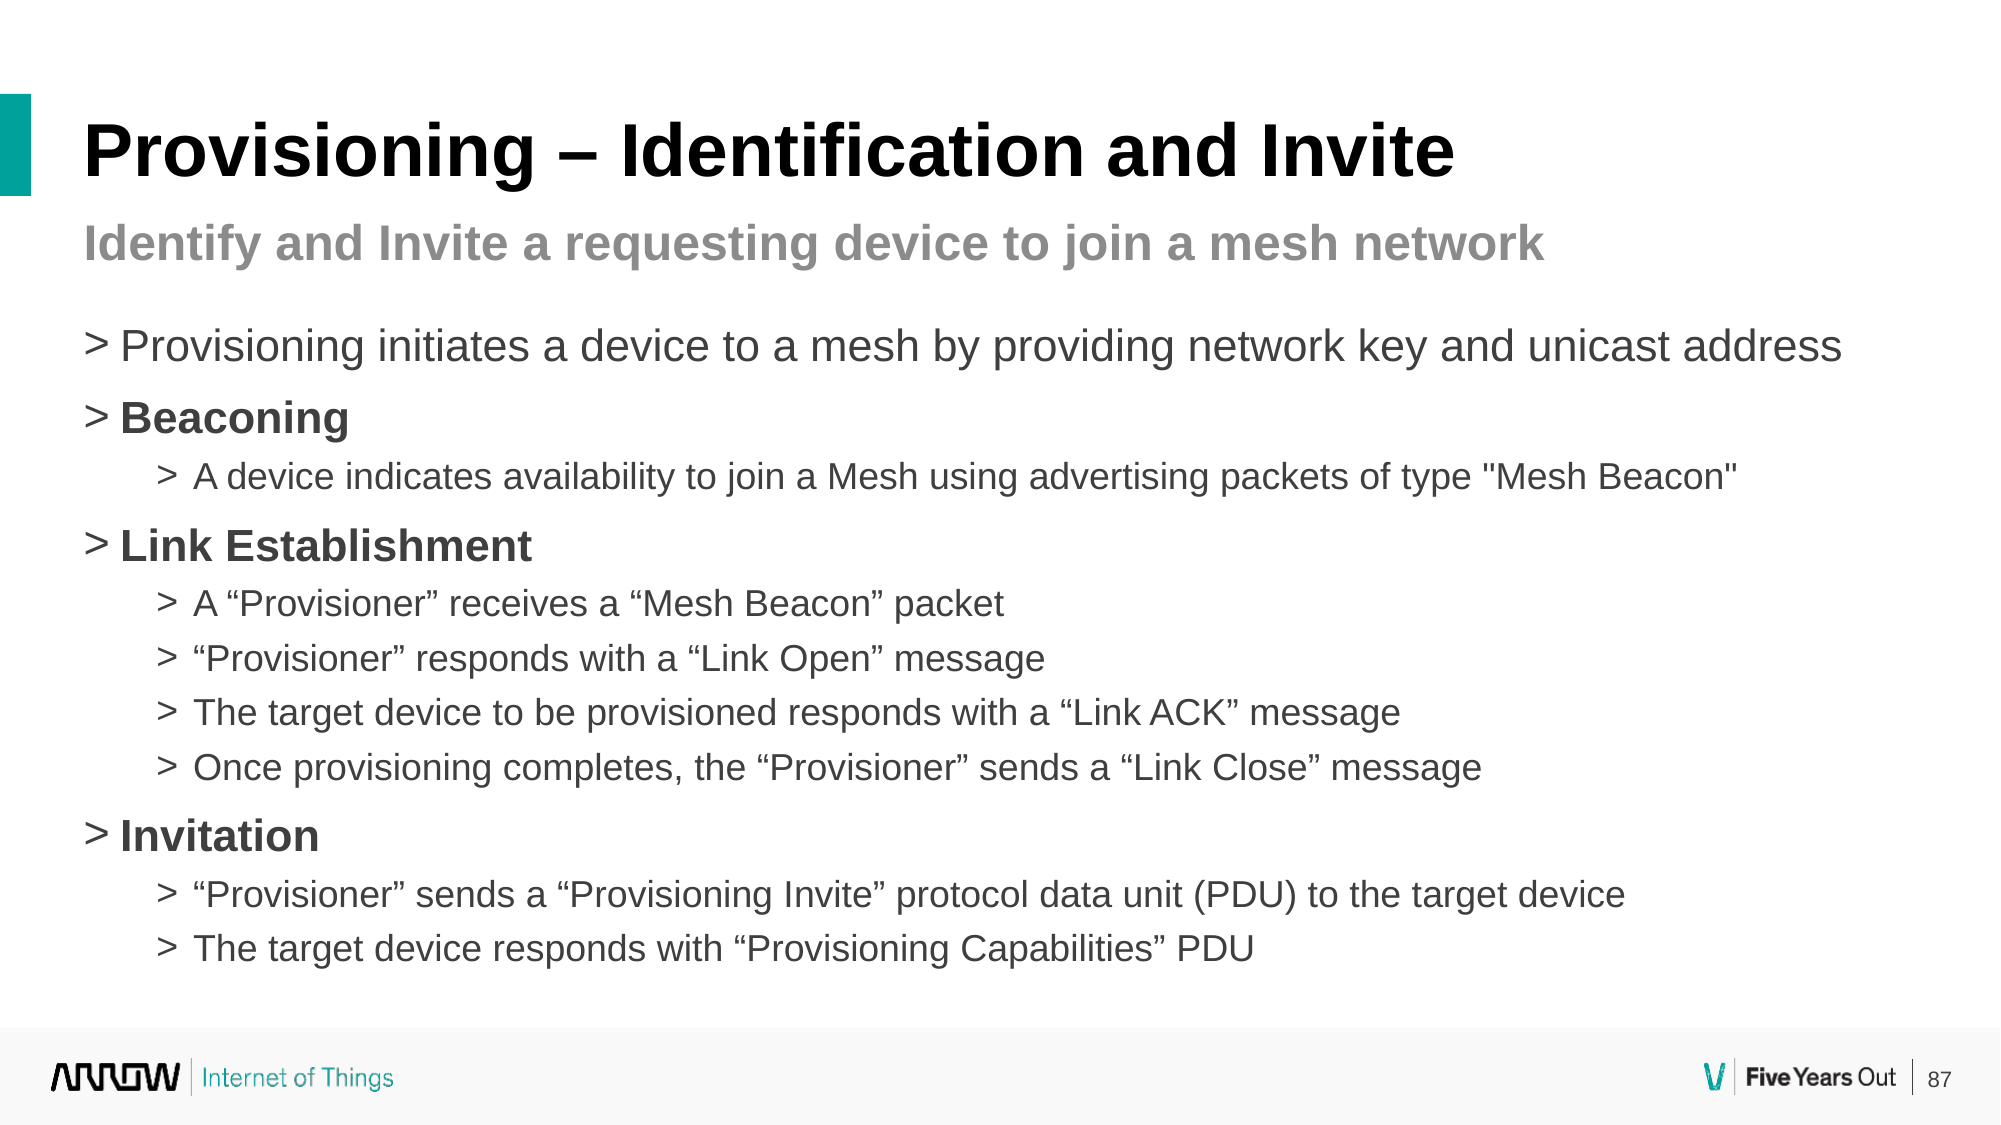

Provisioning – Identification and Invite
Identify and Invite a requesting device to join a mesh network
Provisioning initiates a device to a mesh by providing network key and unicast address
Beaconing
A device indicates availability to join a Mesh using advertising packets of type "Mesh Beacon"
Link Establishment
A “Provisioner” receives a “Mesh Beacon” packet
“Provisioner” responds with a “Link Open” message
The target device to be provisioned responds with a “Link ACK” message
Once provisioning completes, the “Provisioner” sends a “Link Close” message
Invitation
“Provisioner” sends a “Provisioning Invite” protocol data unit (PDU) to the target device
The target device responds with “Provisioning Capabilities” PDU